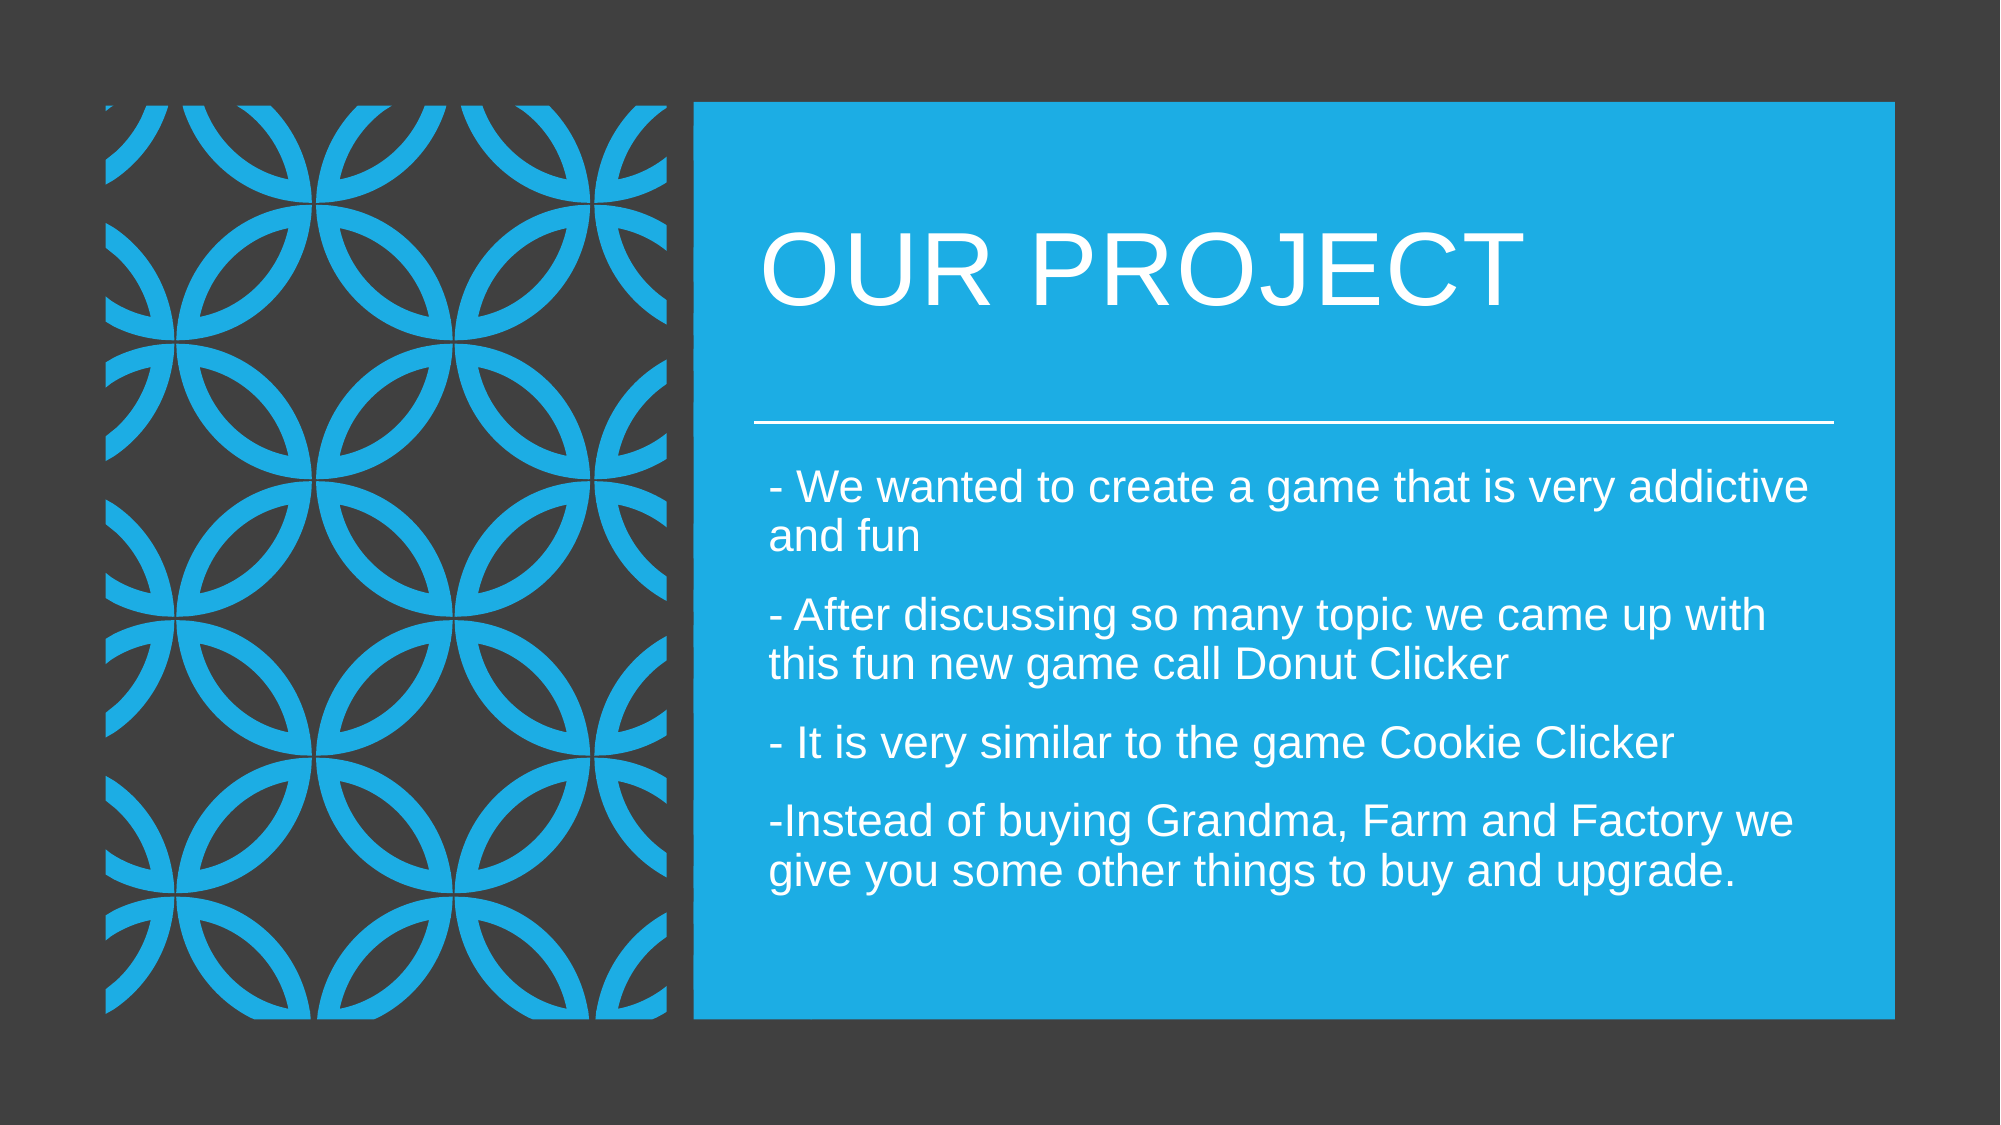

# Our Project

- We wanted to create a game that is very addictive and fun
- After discussing so many topic we came up with this fun new game call Donut Clicker
- It is very similar to the game Cookie Clicker
-Instead of buying Grandma, Farm and Factory we give you some other things to buy and upgrade.